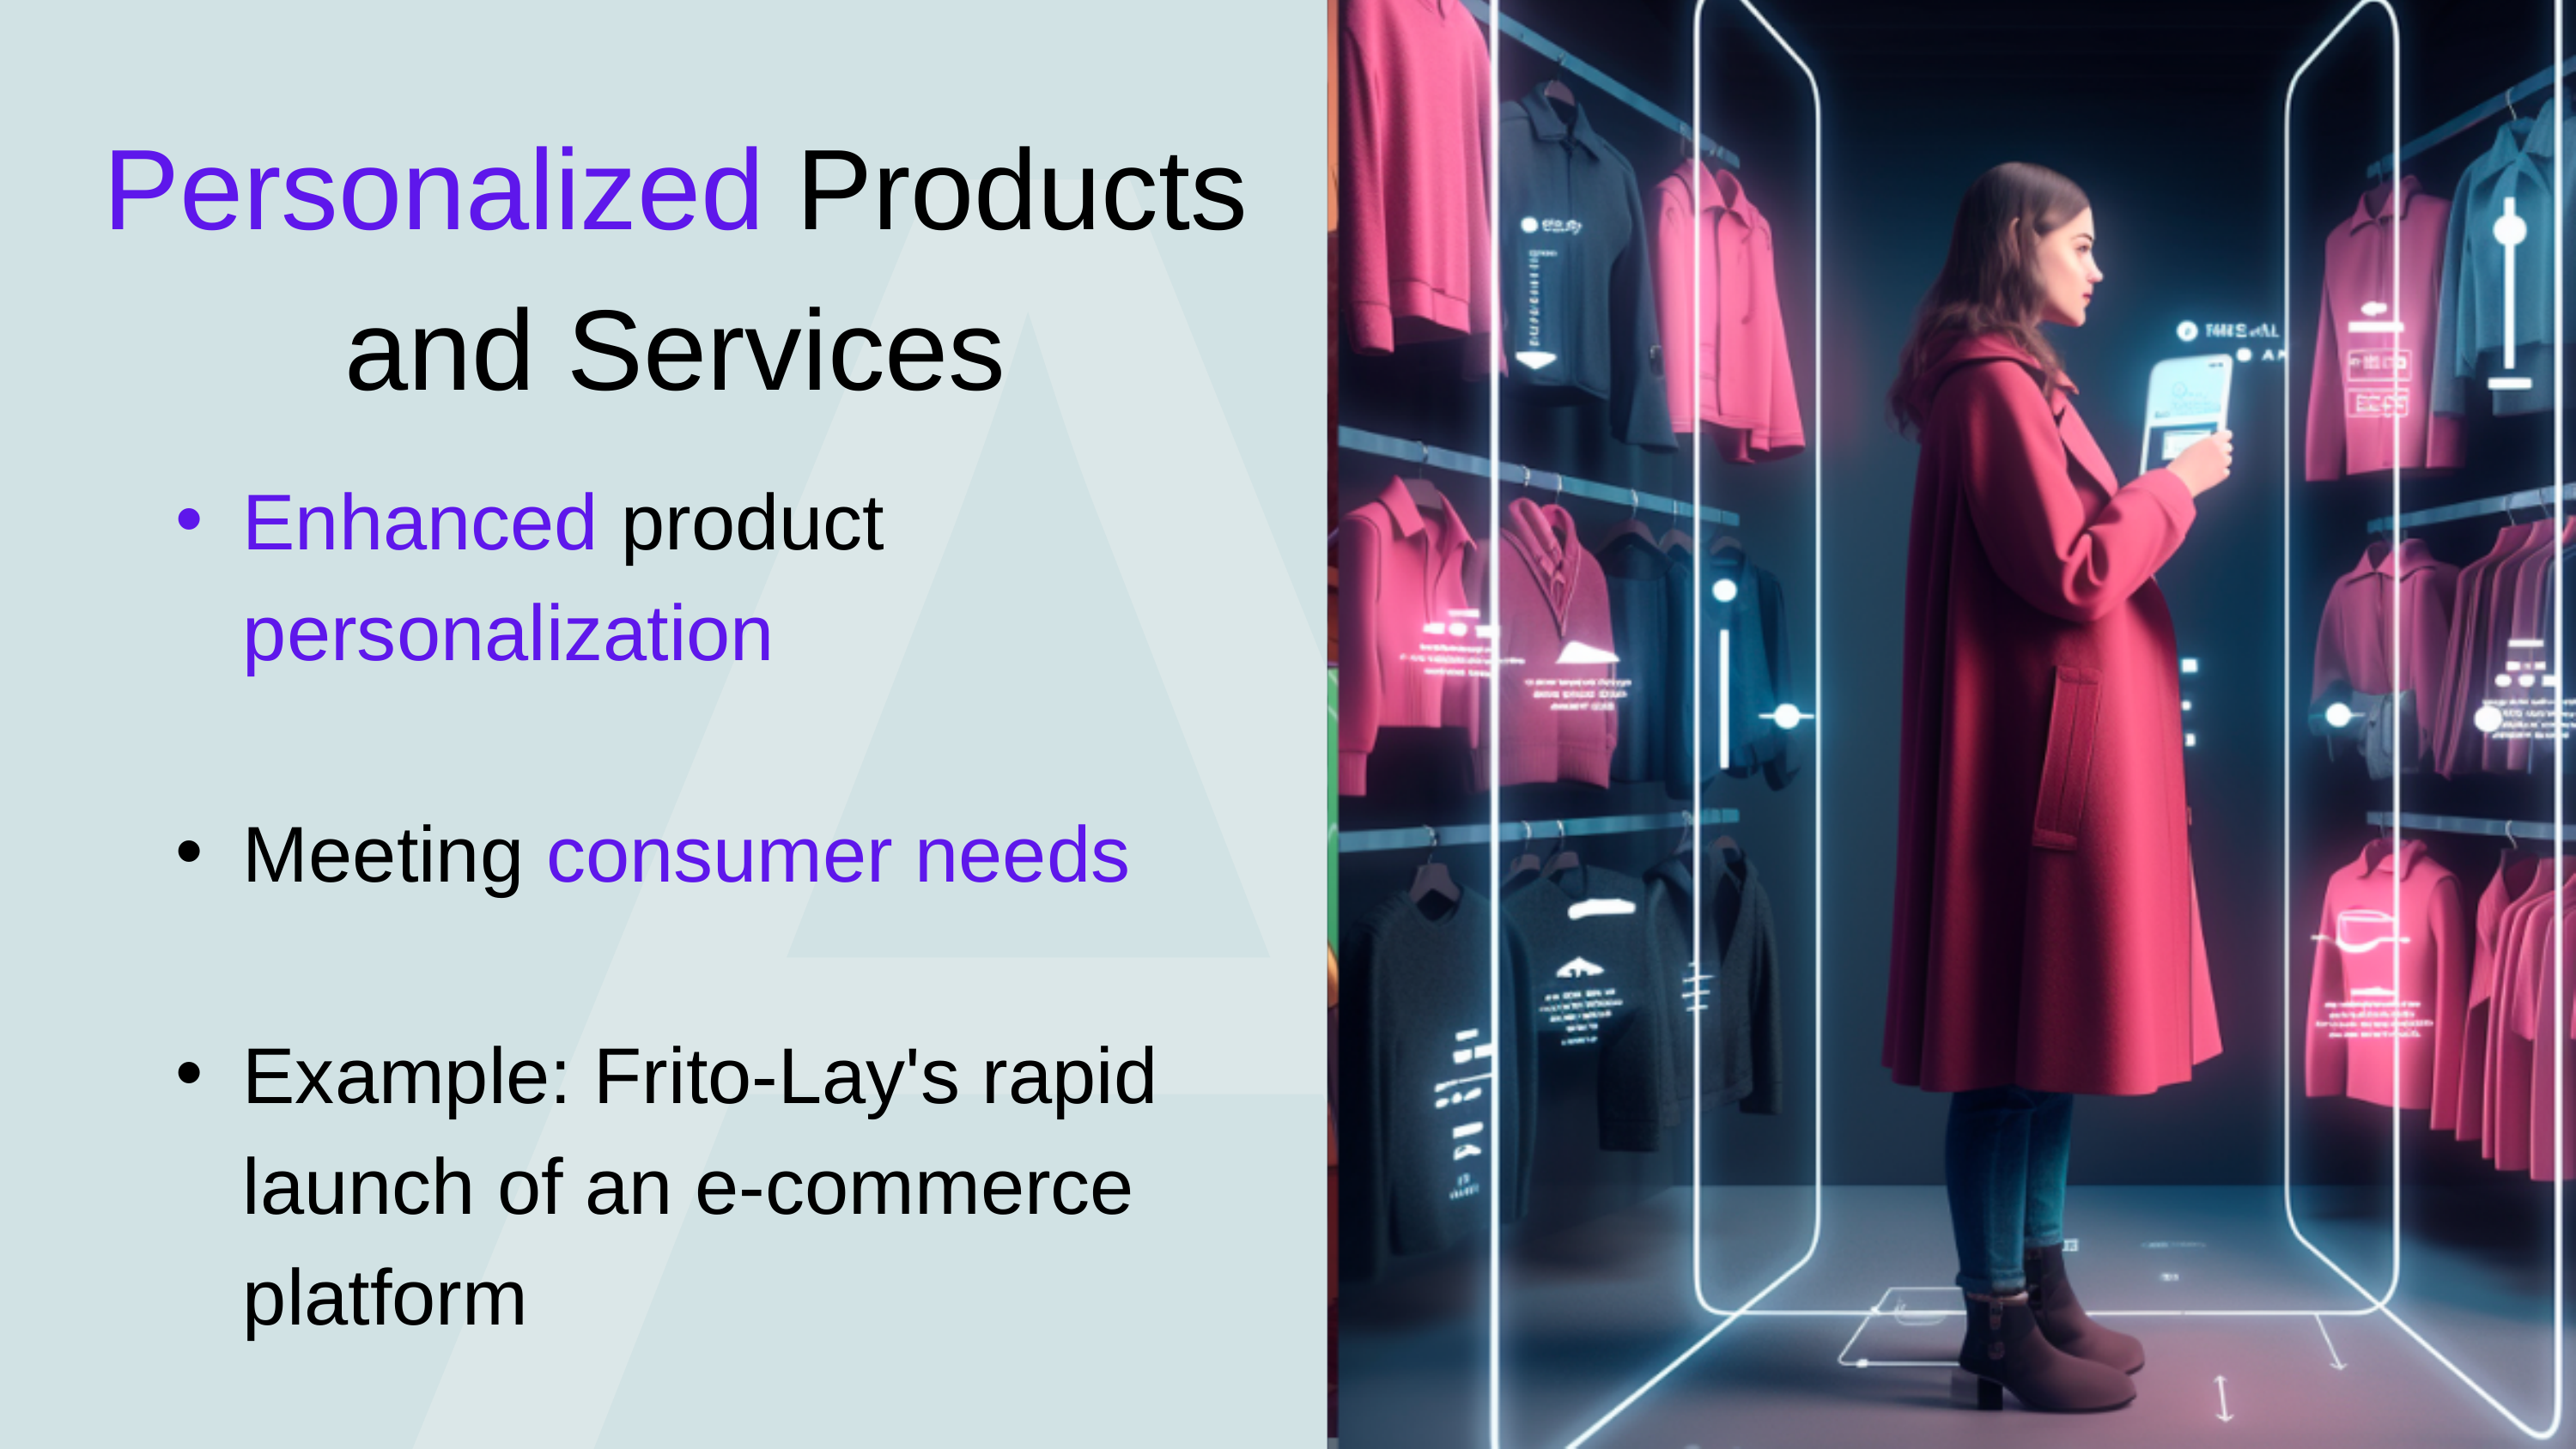

AI

Personalized Products and Services
Enhanced product personalization

Meeting consumer needs

Example: Frito-Lay's rapid launch of an e-commerce platform